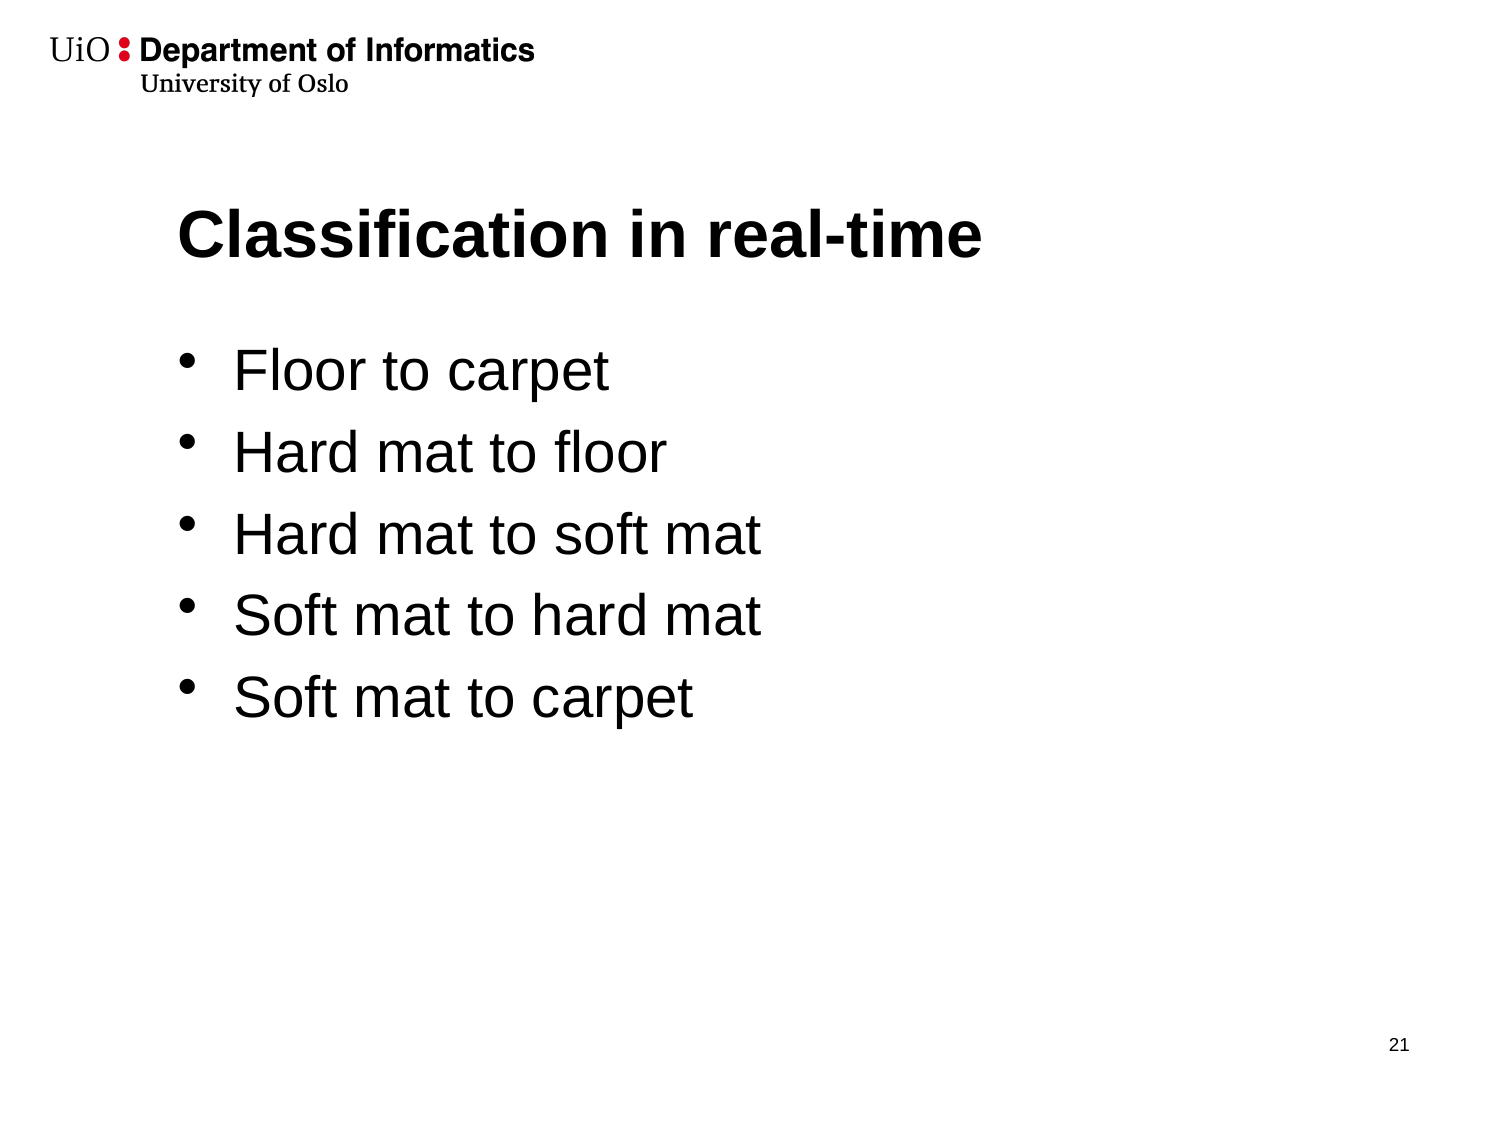

# Classification in real-time
Floor to carpet
Hard mat to floor
Hard mat to soft mat
Soft mat to hard mat
Soft mat to carpet
21